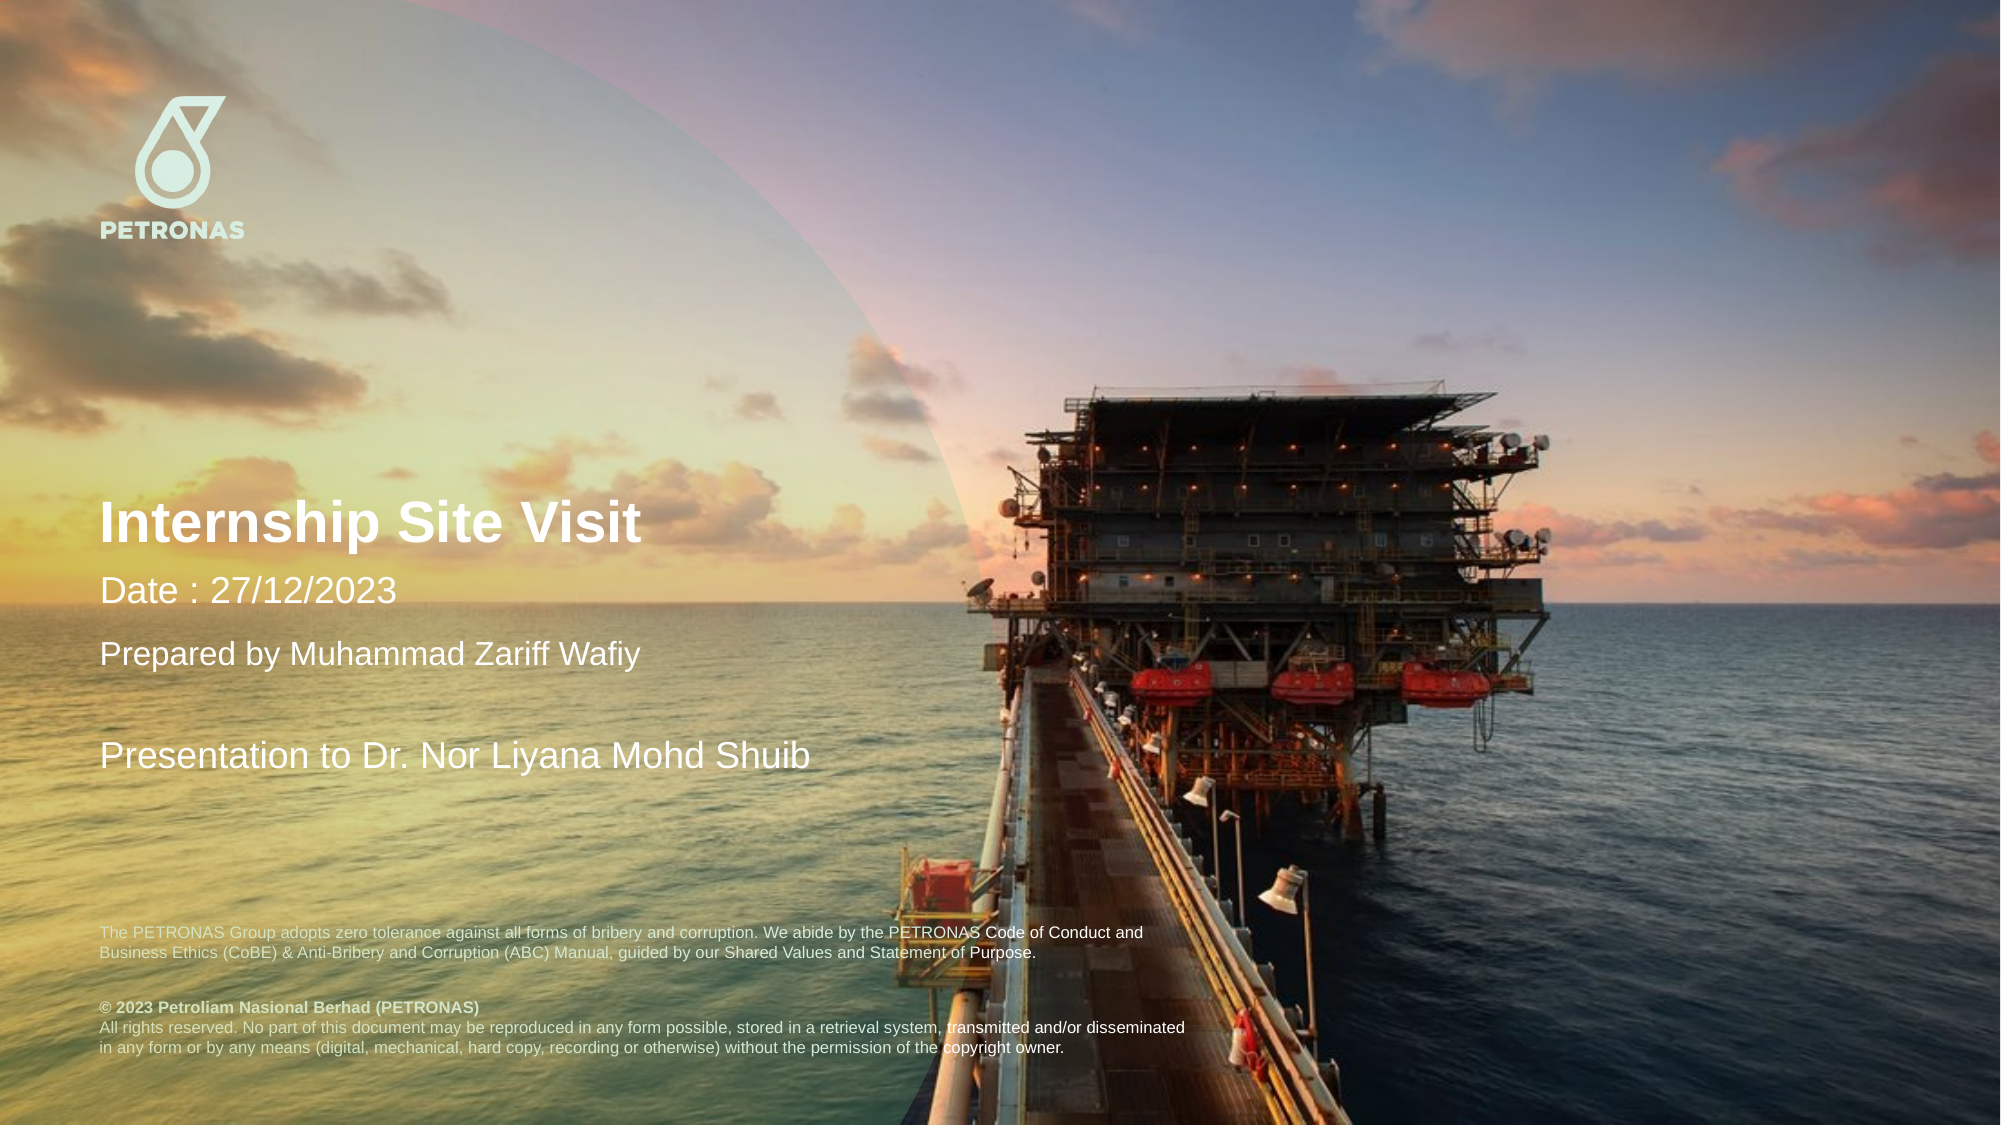

# Internship Site Visit
Date : 27/12/2023
Prepared by Muhammad Zariff Wafiy
Presentation to Dr. Nor Liyana Mohd Shuib